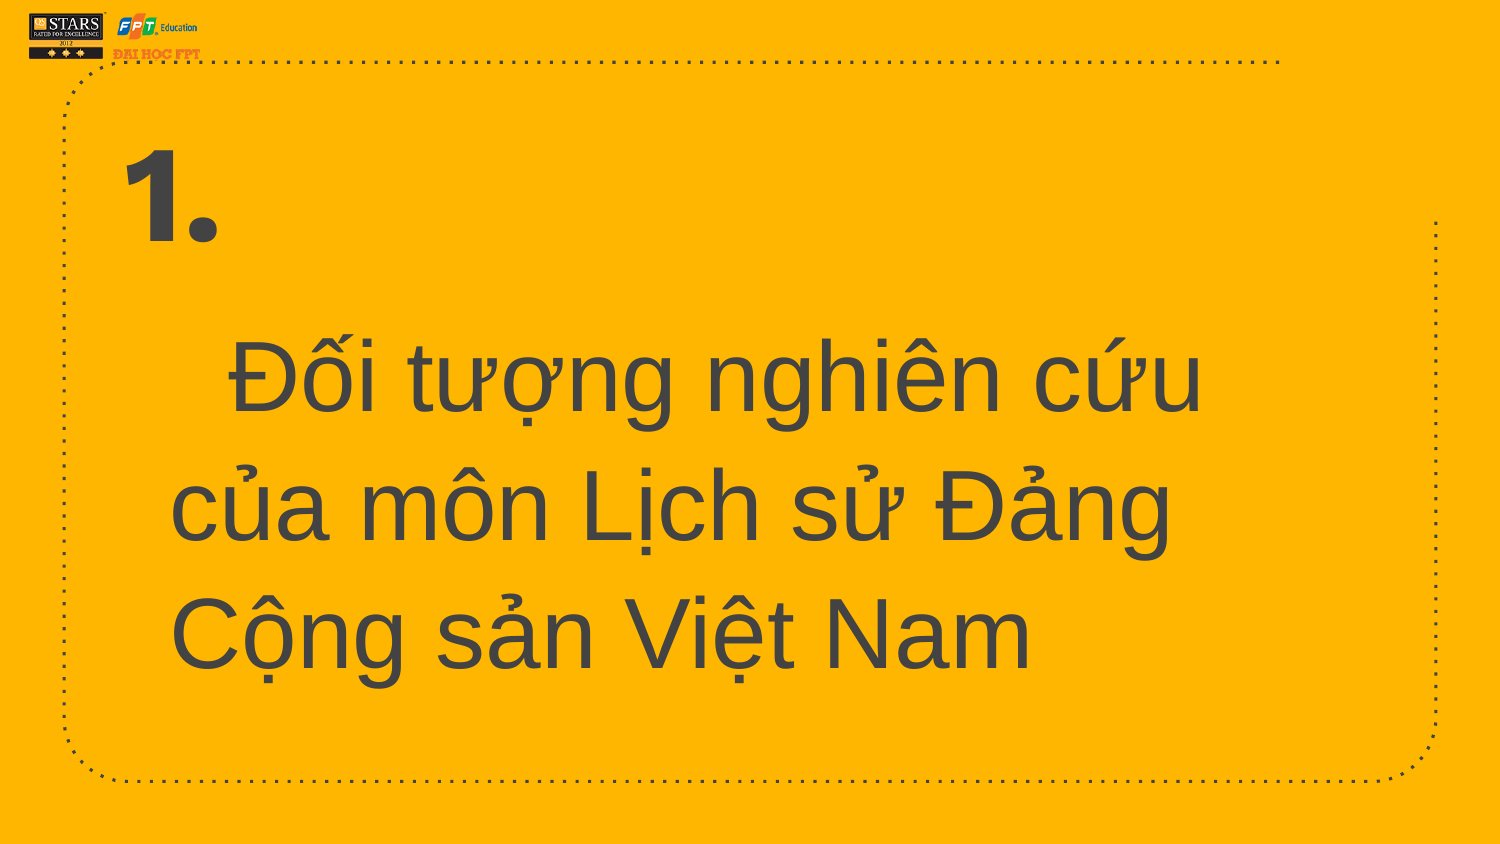

1.
# Đối tượng nghiên cứu của môn Lịch sử Đảng Cộng sản Việt Nam